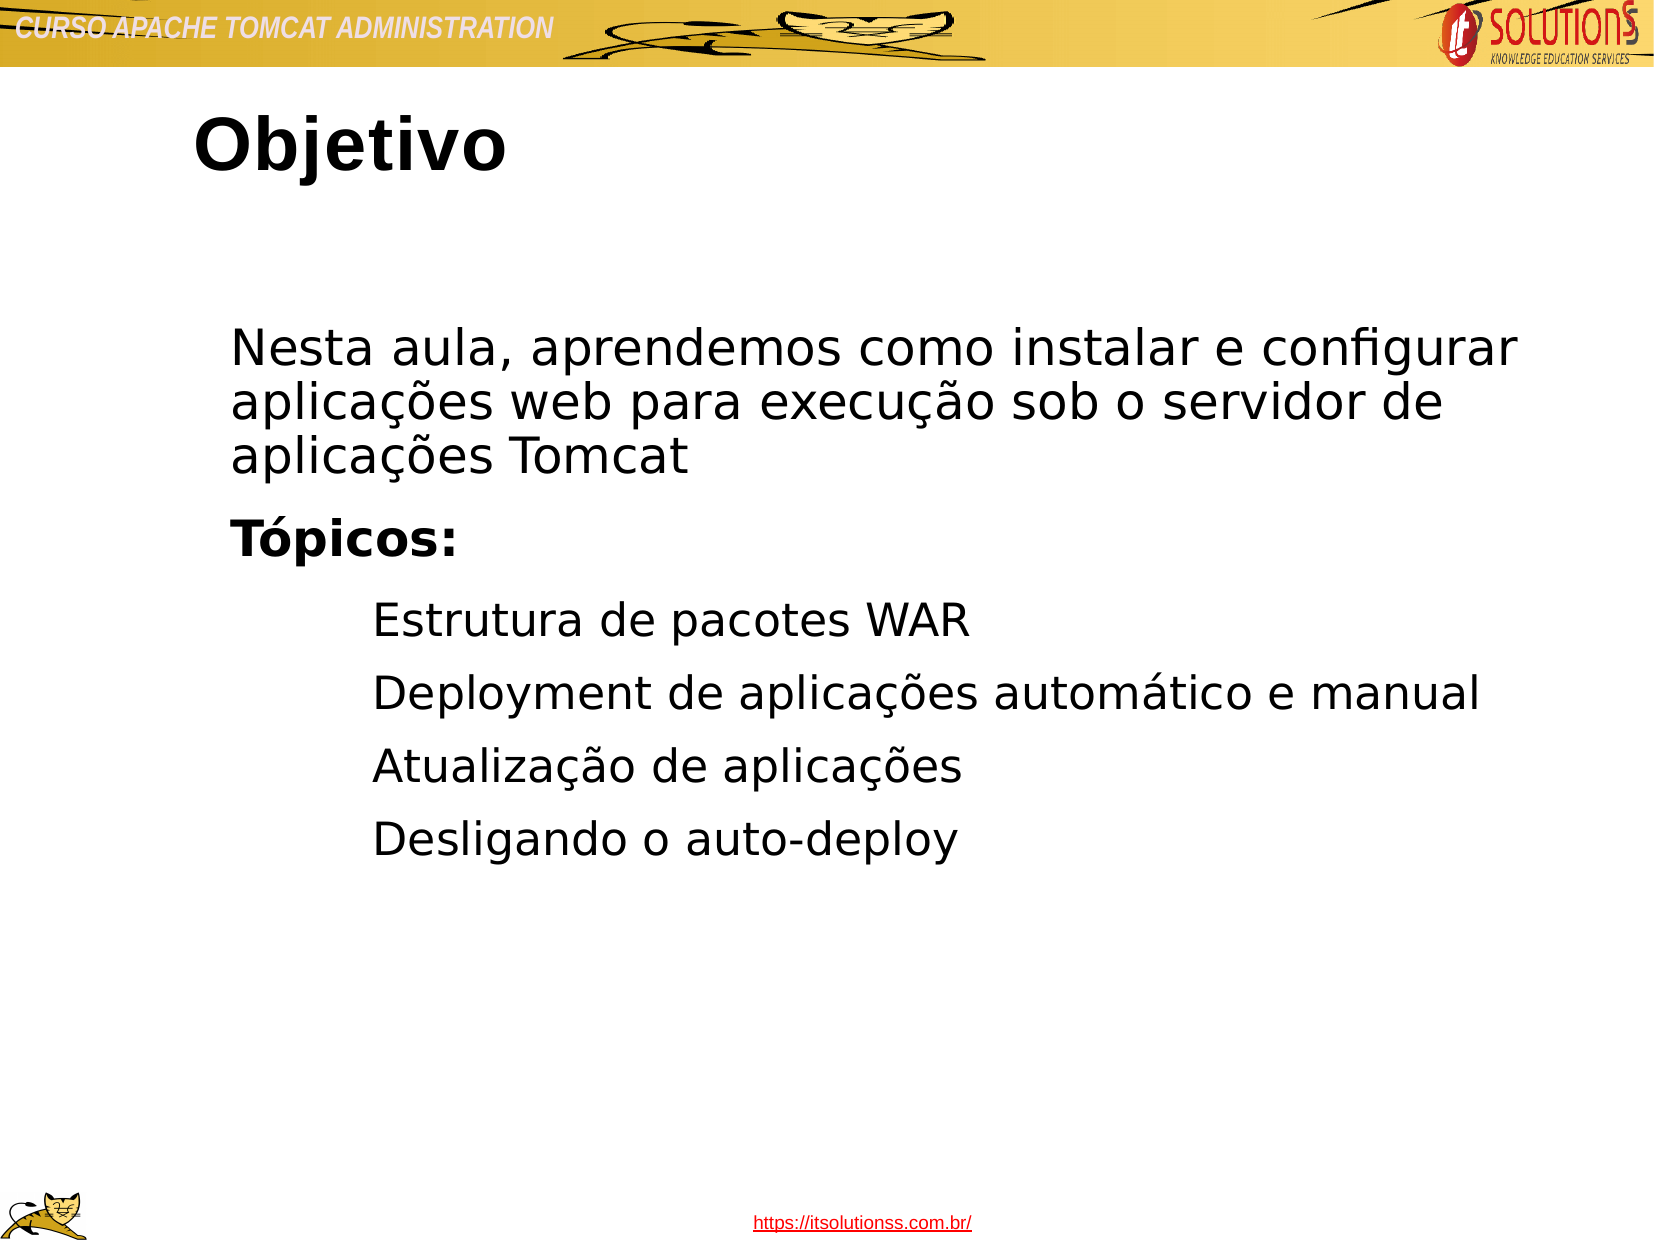

Objetivo
Nesta aula, aprendemos como instalar e configurar aplicações web para execução sob o servidor de aplicações Tomcat
Tópicos:
Estrutura de pacotes WAR
Deployment de aplicações automático e manual
Atualização de aplicações
Desligando o auto-deploy